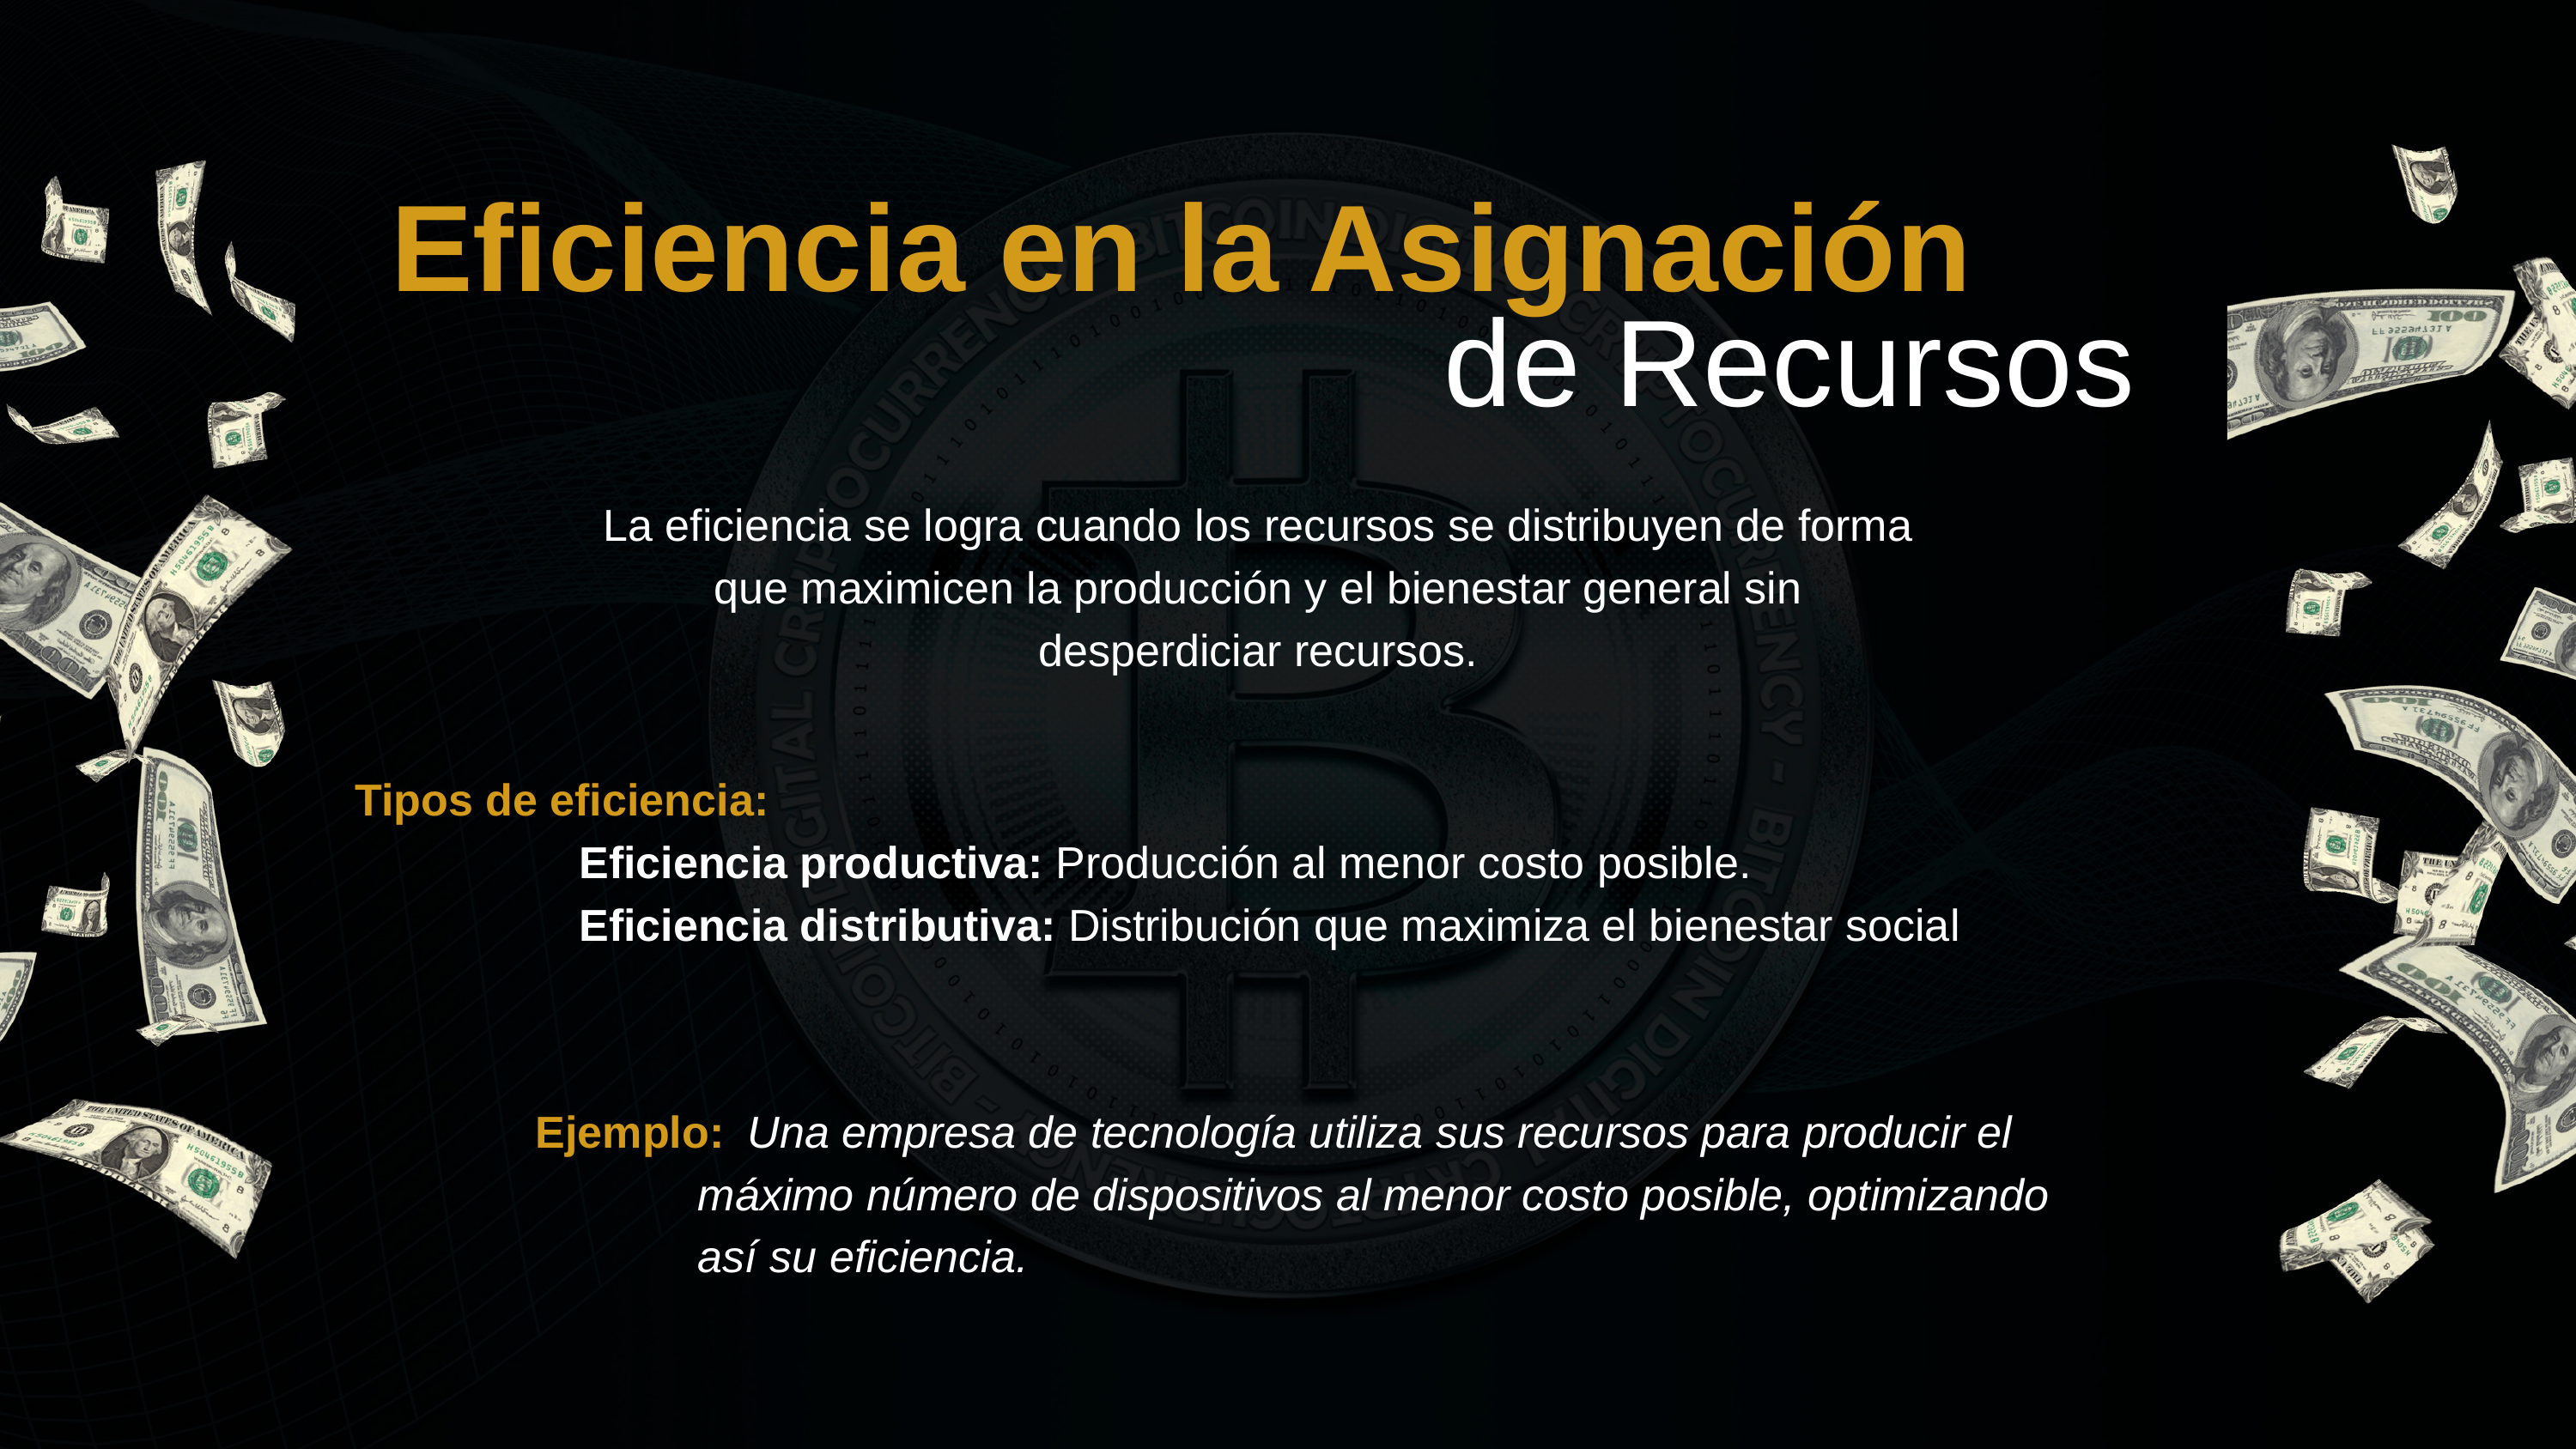

Eficiencia en la Asignación

de Recursos
La eficiencia se logra cuando los recursos se distribuyen de forma que maximicen la producción y el bienestar general sin desperdiciar recursos.
Tipos de eficiencia:
                  Eficiencia productiva: Producción al menor costo posible.
                  Eficiencia distributiva: Distribución que maximiza el bienestar social
Ejemplo:
    Una empresa de tecnología utiliza sus recursos para producir el máximo número de dispositivos al menor costo posible, optimizando así su eficiencia.